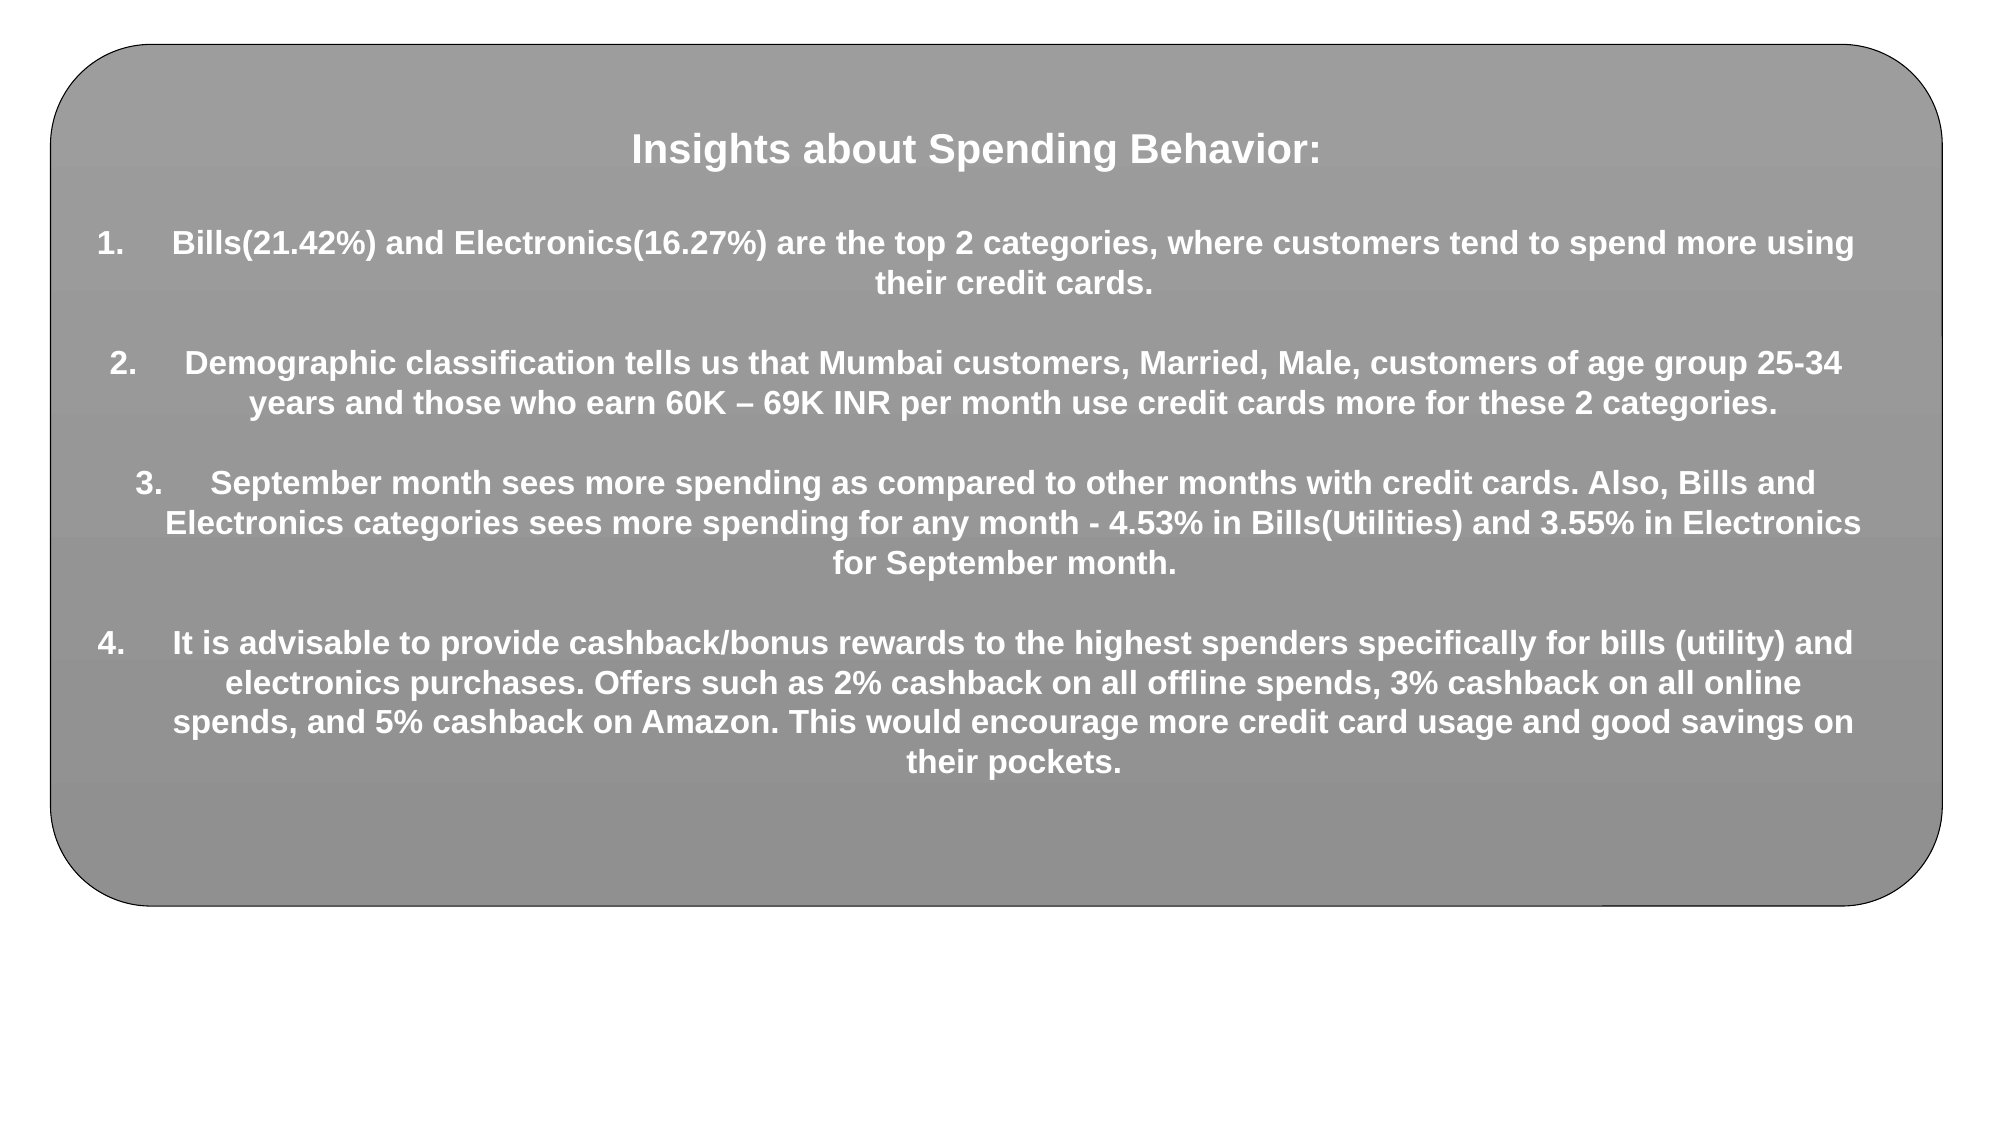

Insights about Spending Behavior:

Bills(21.42%) and Electronics(16.27%) are the top 2 categories, where customers tend to spend more using their credit cards.

Demographic classification tells us that Mumbai customers, Married, Male, customers of age group 25-34 years and those who earn 60K – 69K INR per month use credit cards more for these 2 categories.

September month sees more spending as compared to other months with credit cards. Also, Bills and Electronics categories sees more spending for any month - 4.53% in Bills(Utilities) and 3.55% in Electronics for September month.

It is advisable to provide cashback/bonus rewards to the highest spenders specifically for bills (utility) and electronics purchases. Offers such as 2% cashback on all offline spends, 3% cashback on all online spends, and 5% cashback on Amazon. This would encourage more credit card usage and good savings on their pockets.